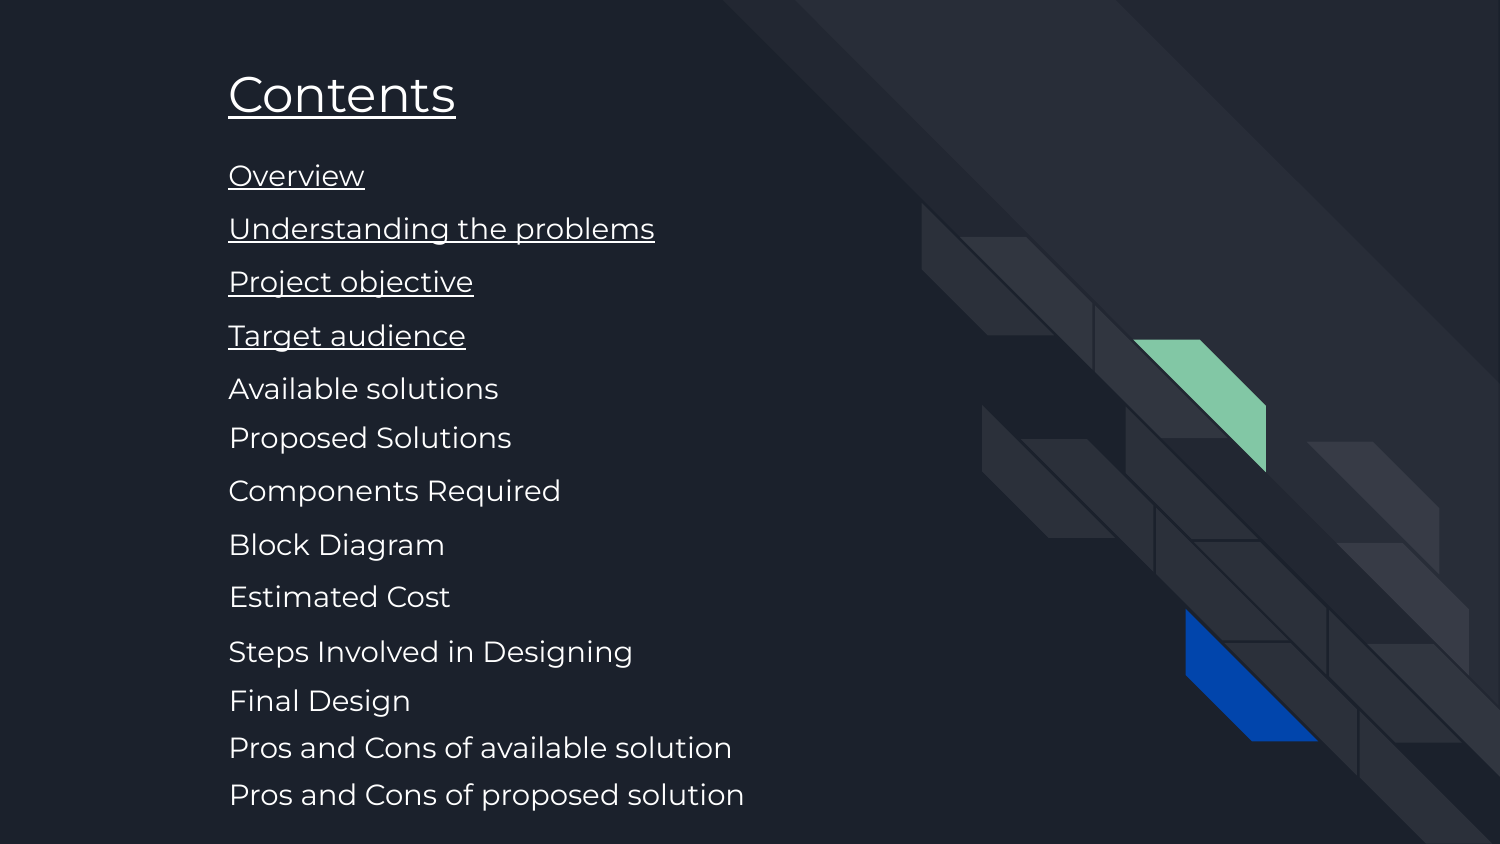

# Contents
Overview
Understanding the problems
Project objective
Target audience
Available solutions
Proposed Solutions
Components Required
Block Diagram
Estimated Cost
Steps Involved in Designing
Final Design
Pros and Cons of available solution
Pros and Cons of proposed solution